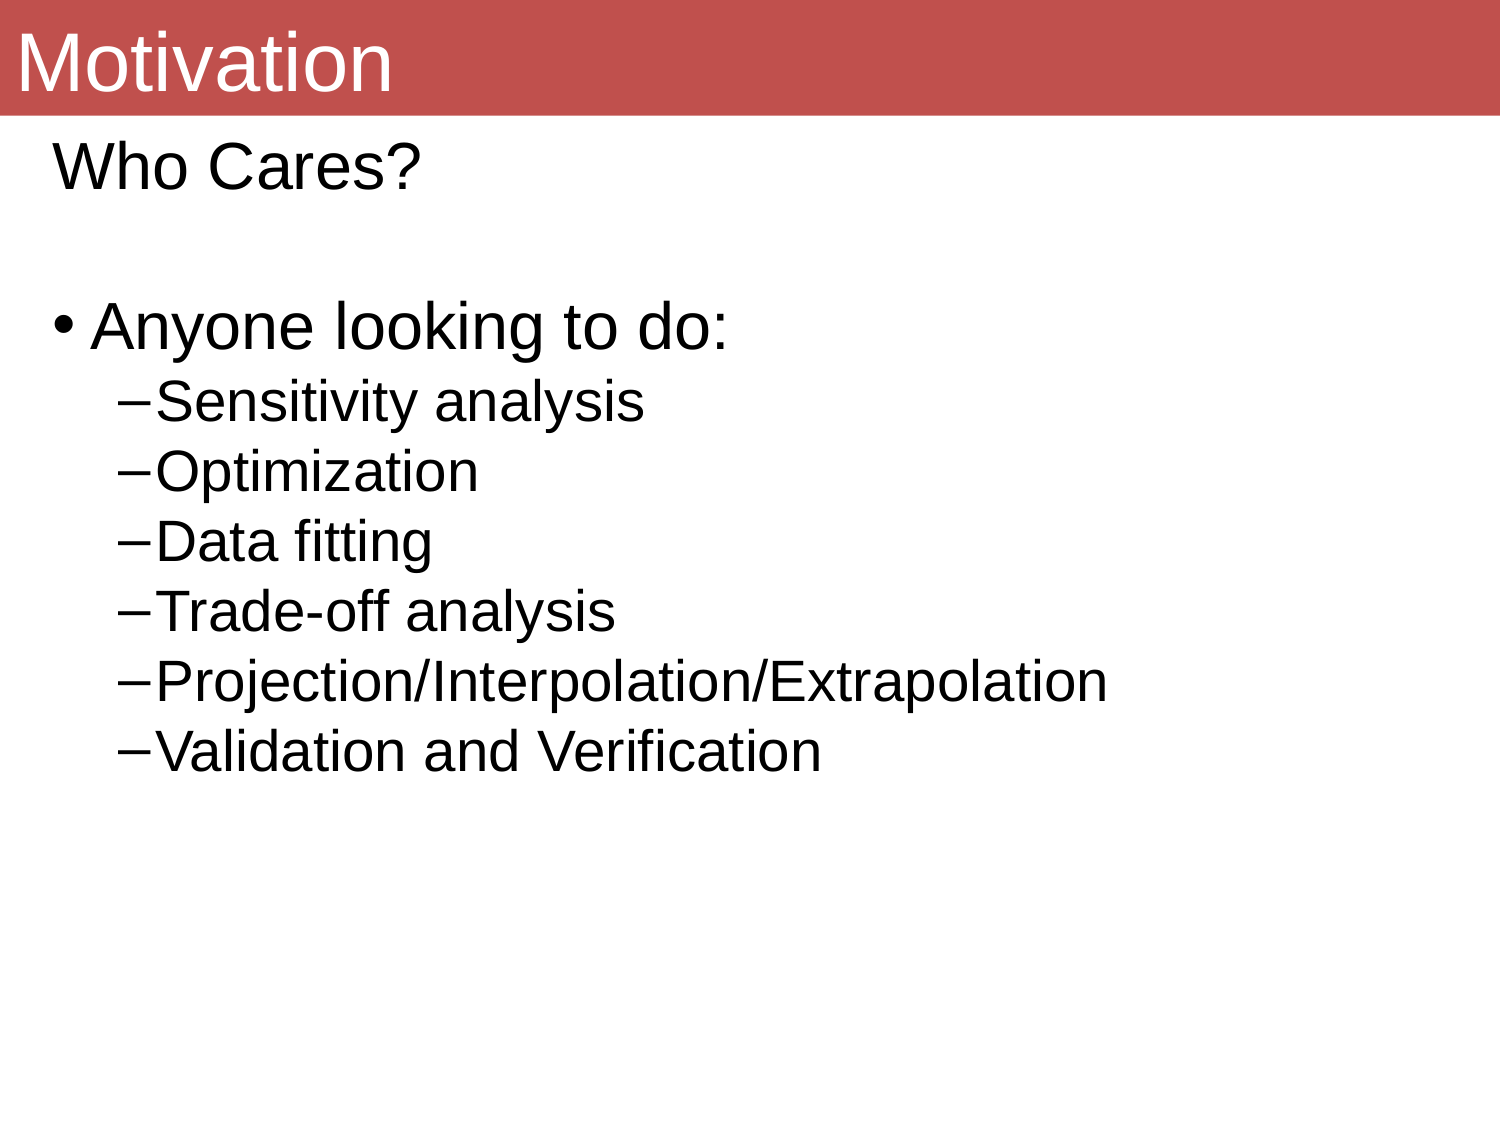

# Motivation
Who Cares?

Anyone looking to do:
Sensitivity analysis
Optimization
Data fitting
Trade-off analysis
Projection/Interpolation/Extrapolation
Validation and Verification